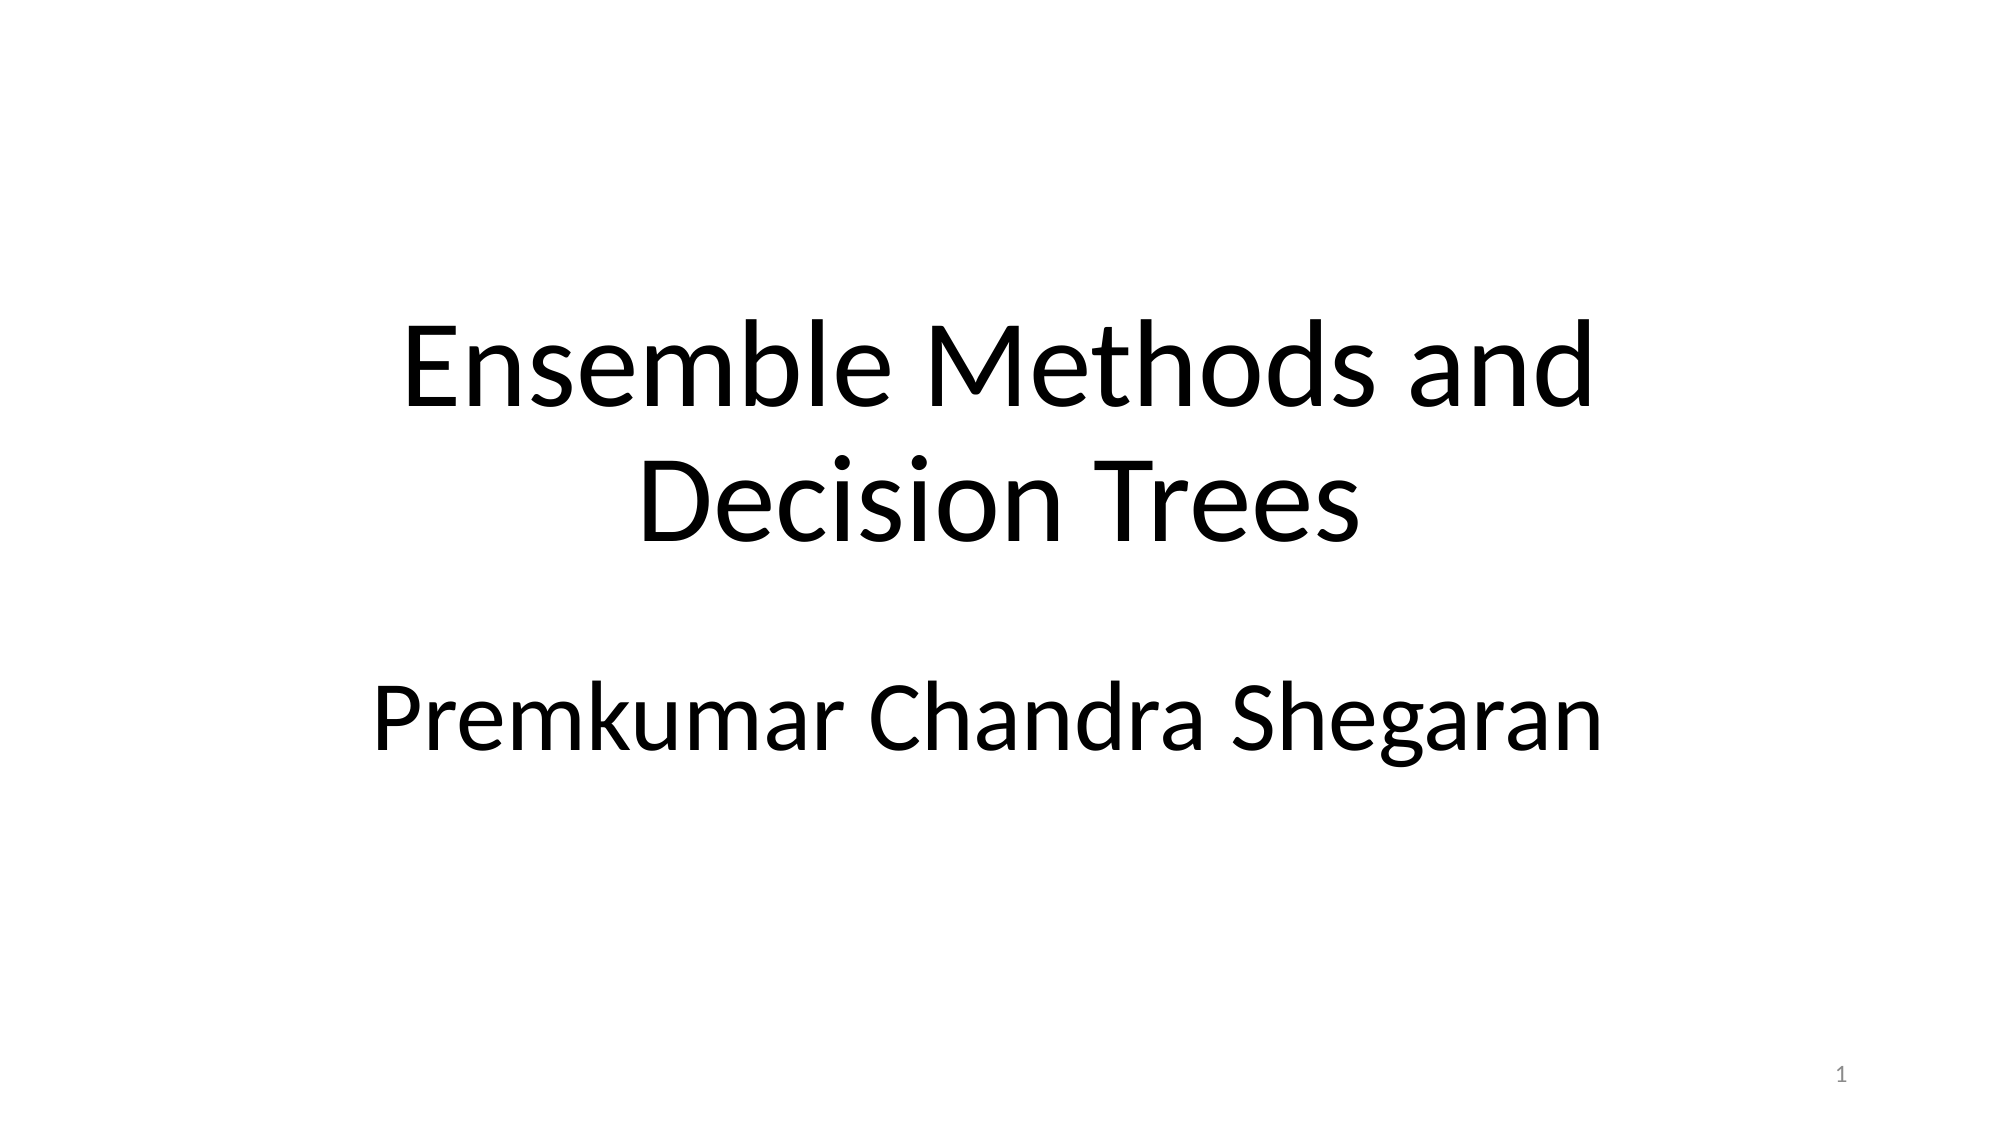

# Ensemble Methods and Decision Trees
Premkumar Chandra Shegaran

1